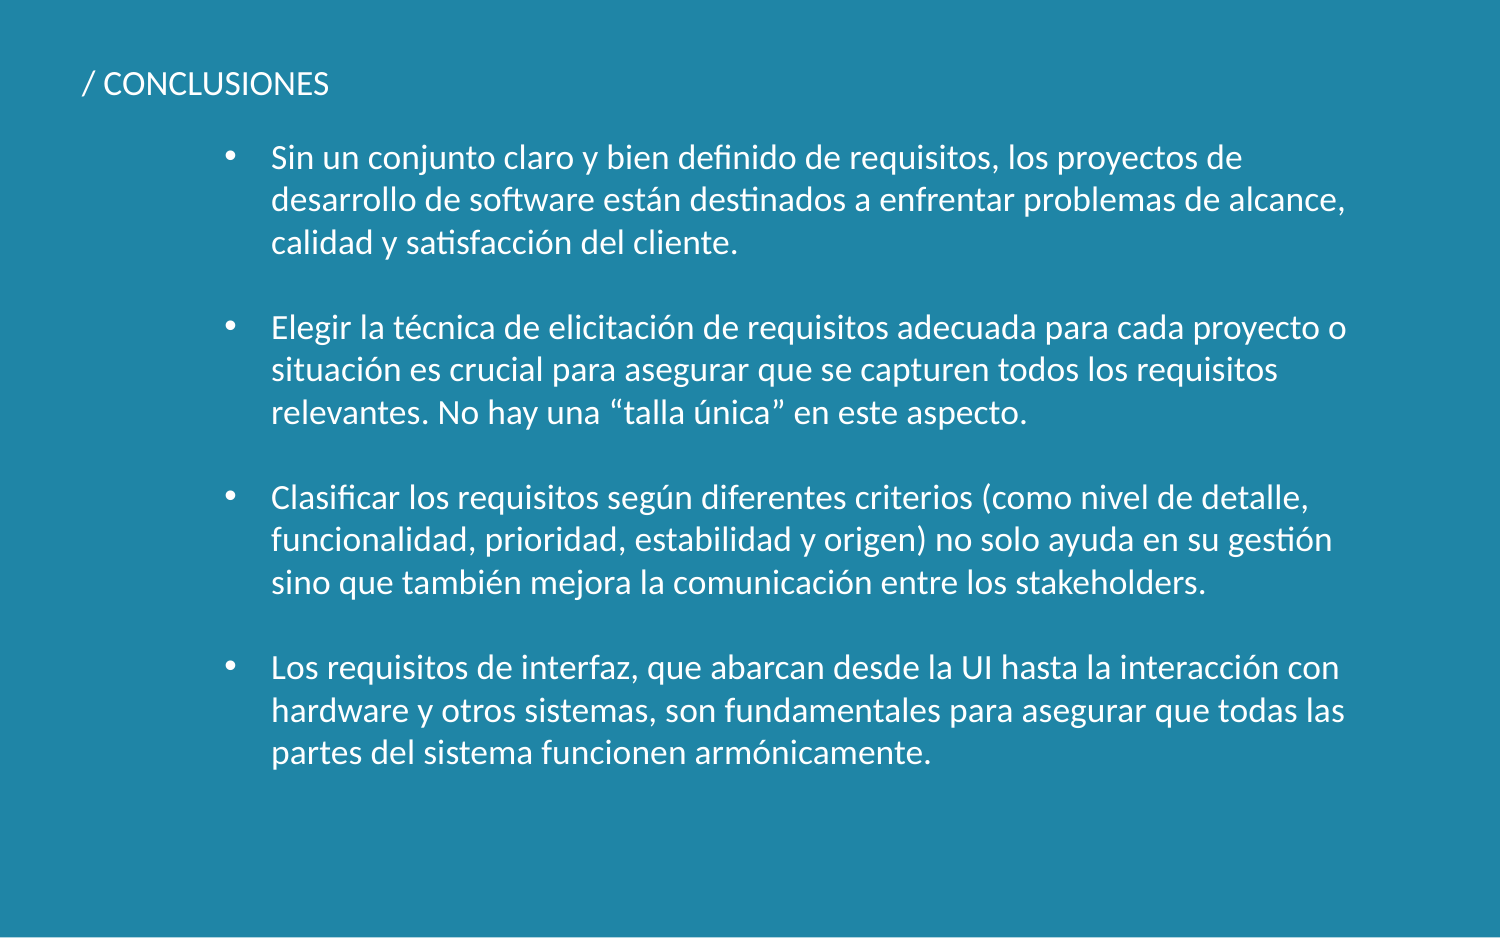

/ CONCLUSIONES
Sin un conjunto claro y bien definido de requisitos, los proyectos de desarrollo de software están destinados a enfrentar problemas de alcance, calidad y satisfacción del cliente.

Elegir la técnica de elicitación de requisitos adecuada para cada proyecto o situación es crucial para asegurar que se capturen todos los requisitos relevantes. No hay una “talla única” en este aspecto.

Clasificar los requisitos según diferentes criterios (como nivel de detalle, funcionalidad, prioridad, estabilidad y origen) no solo ayuda en su gestión sino que también mejora la comunicación entre los stakeholders.

Los requisitos de interfaz, que abarcan desde la UI hasta la interacción con hardware y otros sistemas, son fundamentales para asegurar que todas las partes del sistema funcionen armónicamente.